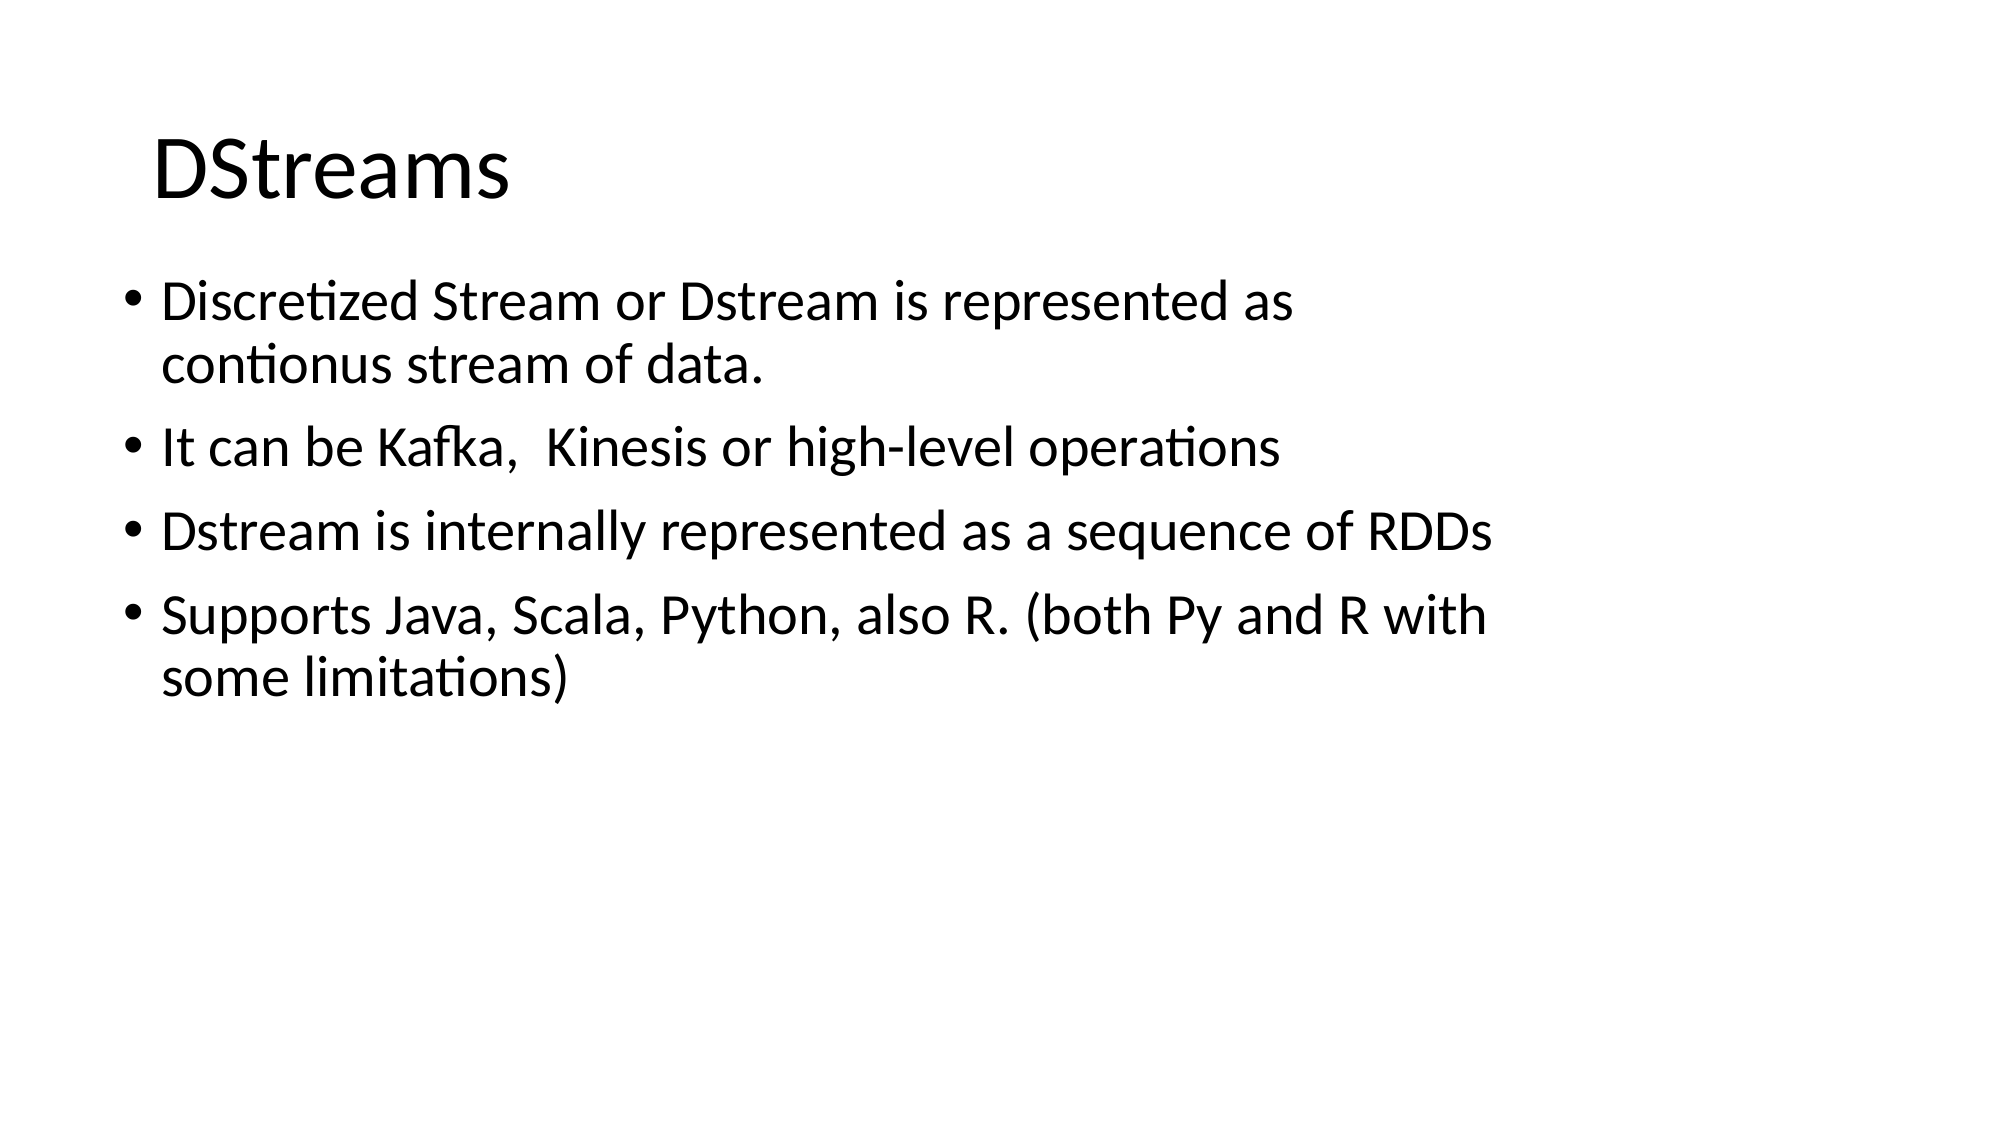

# DStreams
Discretized Stream or Dstream is represented as contionus stream of data.
It can be Kafka,  Kinesis or high-level operations
Dstream is internally represented as a sequence of RDDs
Supports Java, Scala, Python, also R. (both Py and R with some limitations)